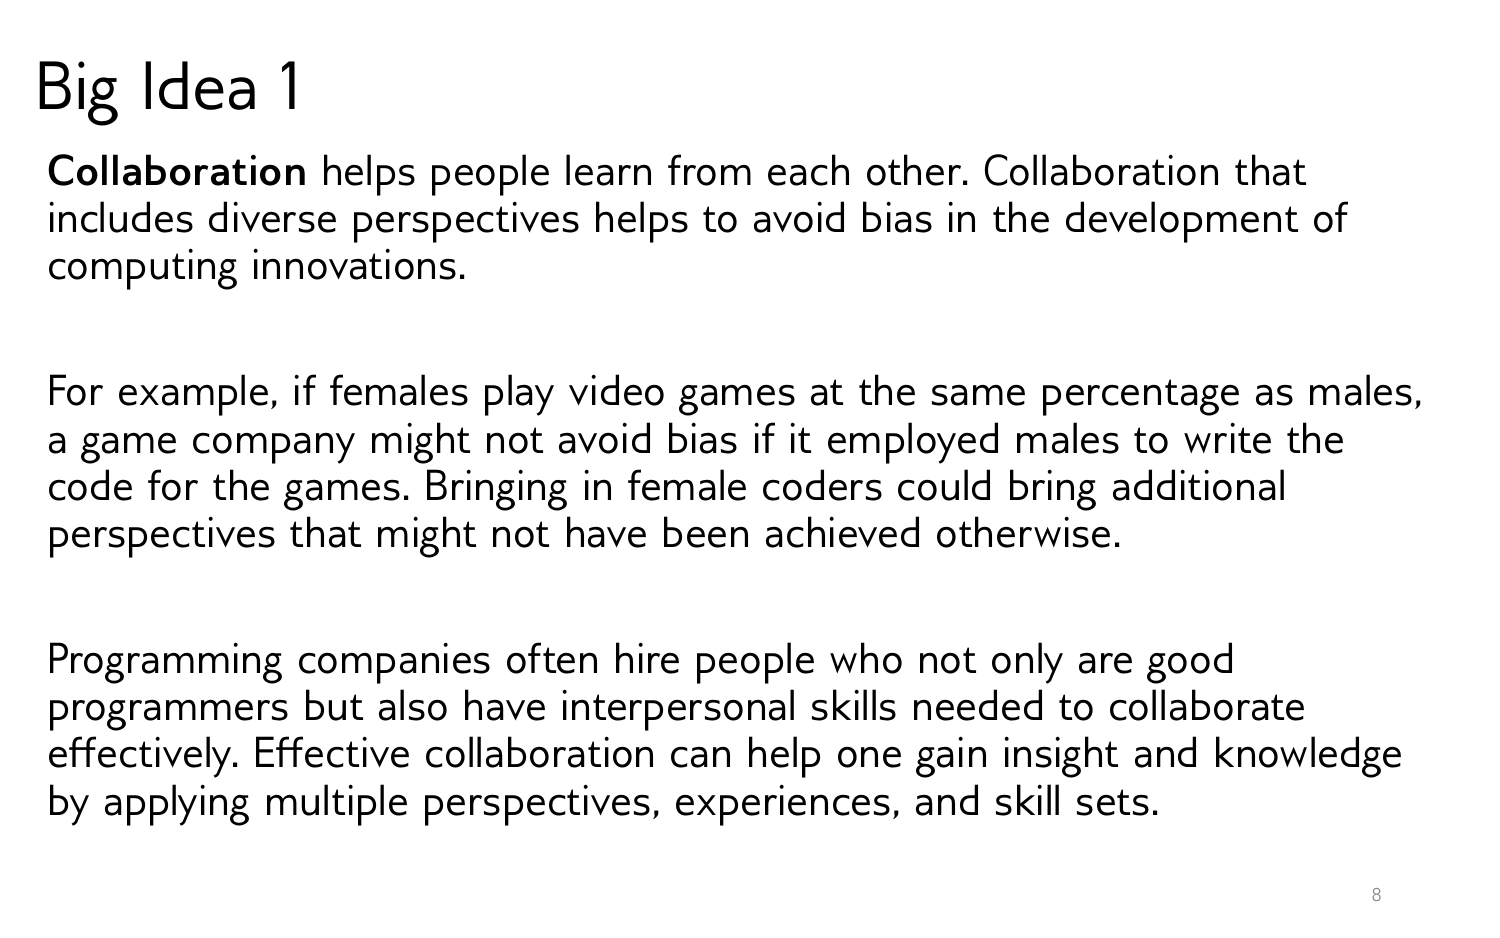

# Big Idea 1
﻿Collaboration helps people learn from each other. Collaboration that includes diverse perspectives helps to avoid bias in the development of computing innovations.

For example, if females play video games at the same percentage as males, a game company might not avoid bias if it employed males to write the code for the games. Bringing in female coders could bring additional perspectives that might not have been achieved otherwise.

Programming companies often hire people who not only are good programmers but also have interpersonal skills needed to collaborate effectively. Effective collaboration can help one gain insight and knowledge by applying multiple perspectives, experiences, and skill sets.
8